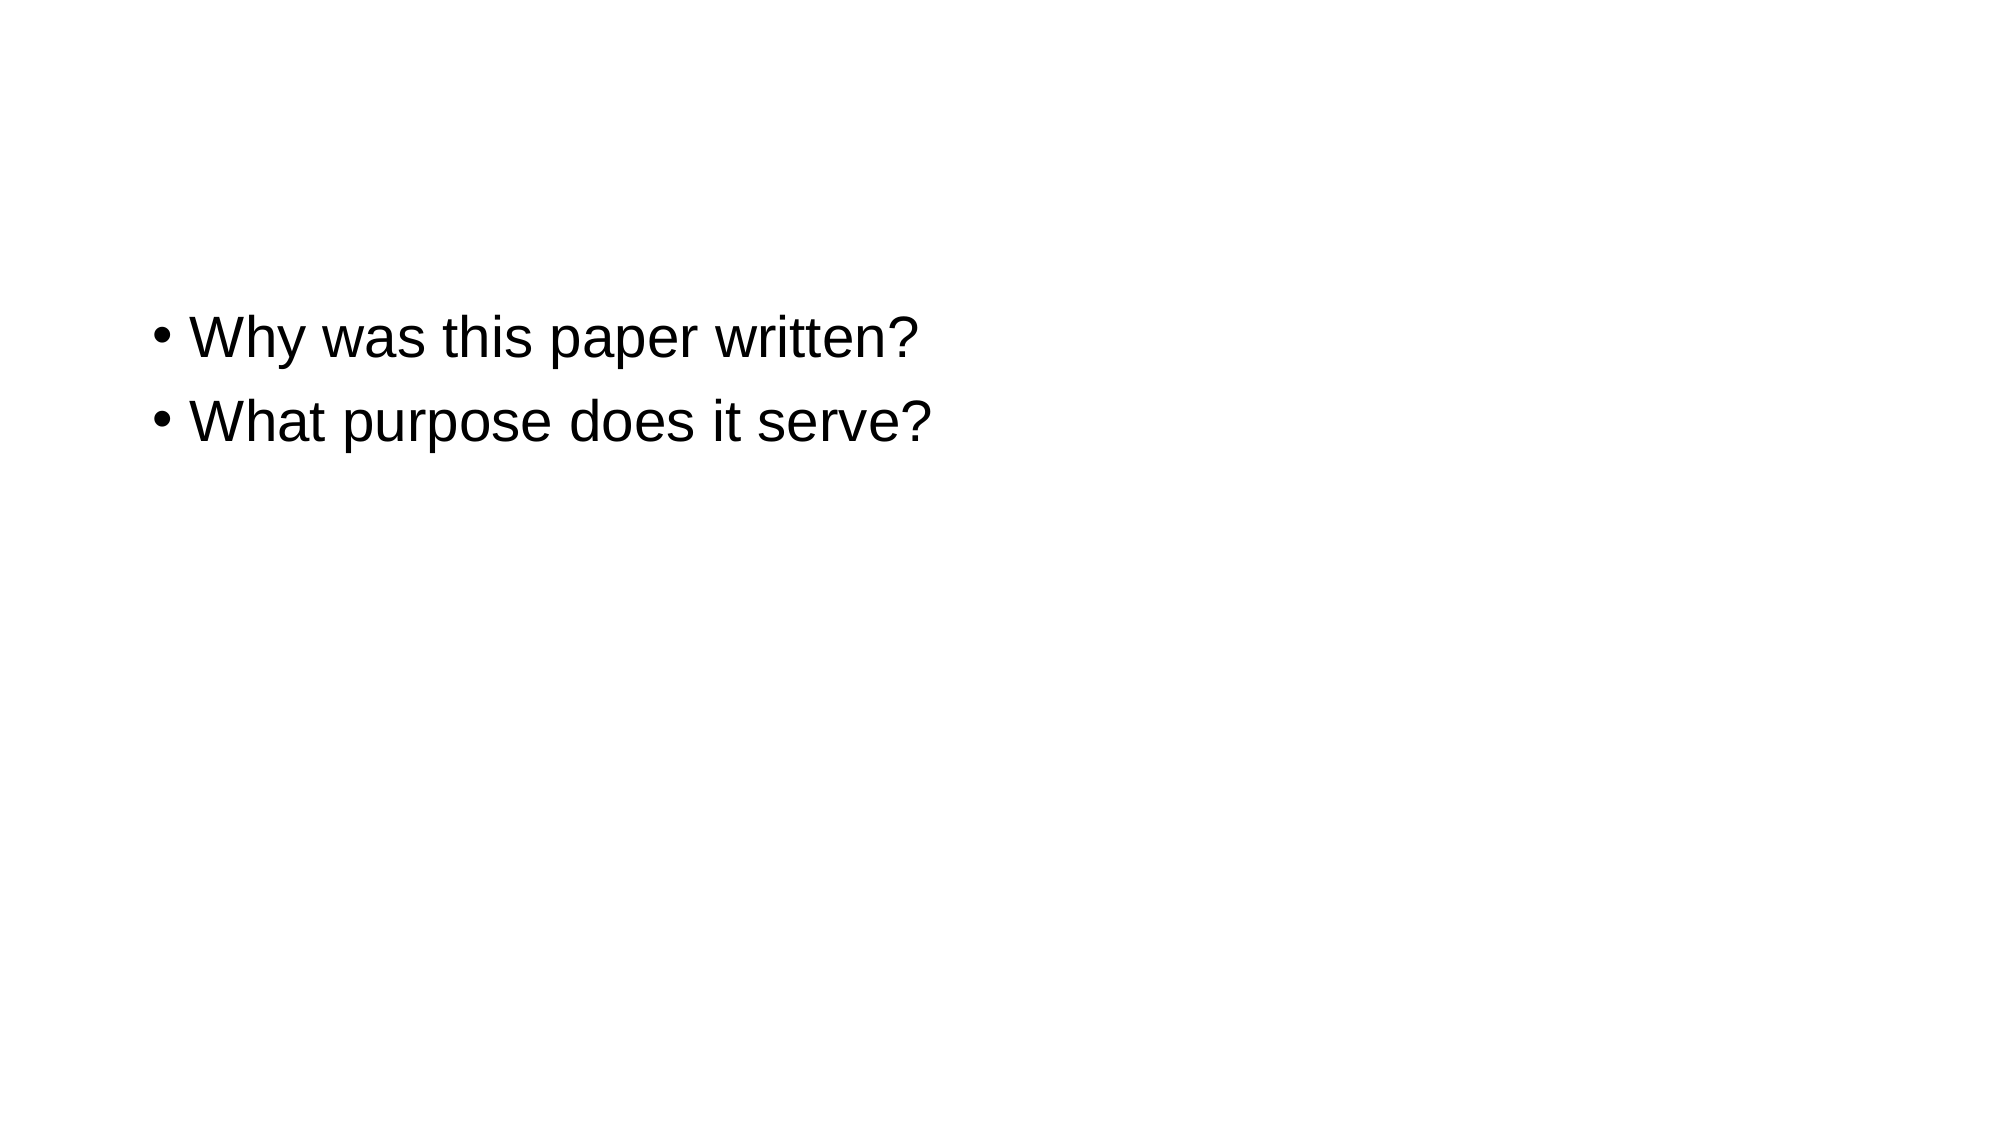

#
Why was this paper written?
What purpose does it serve?